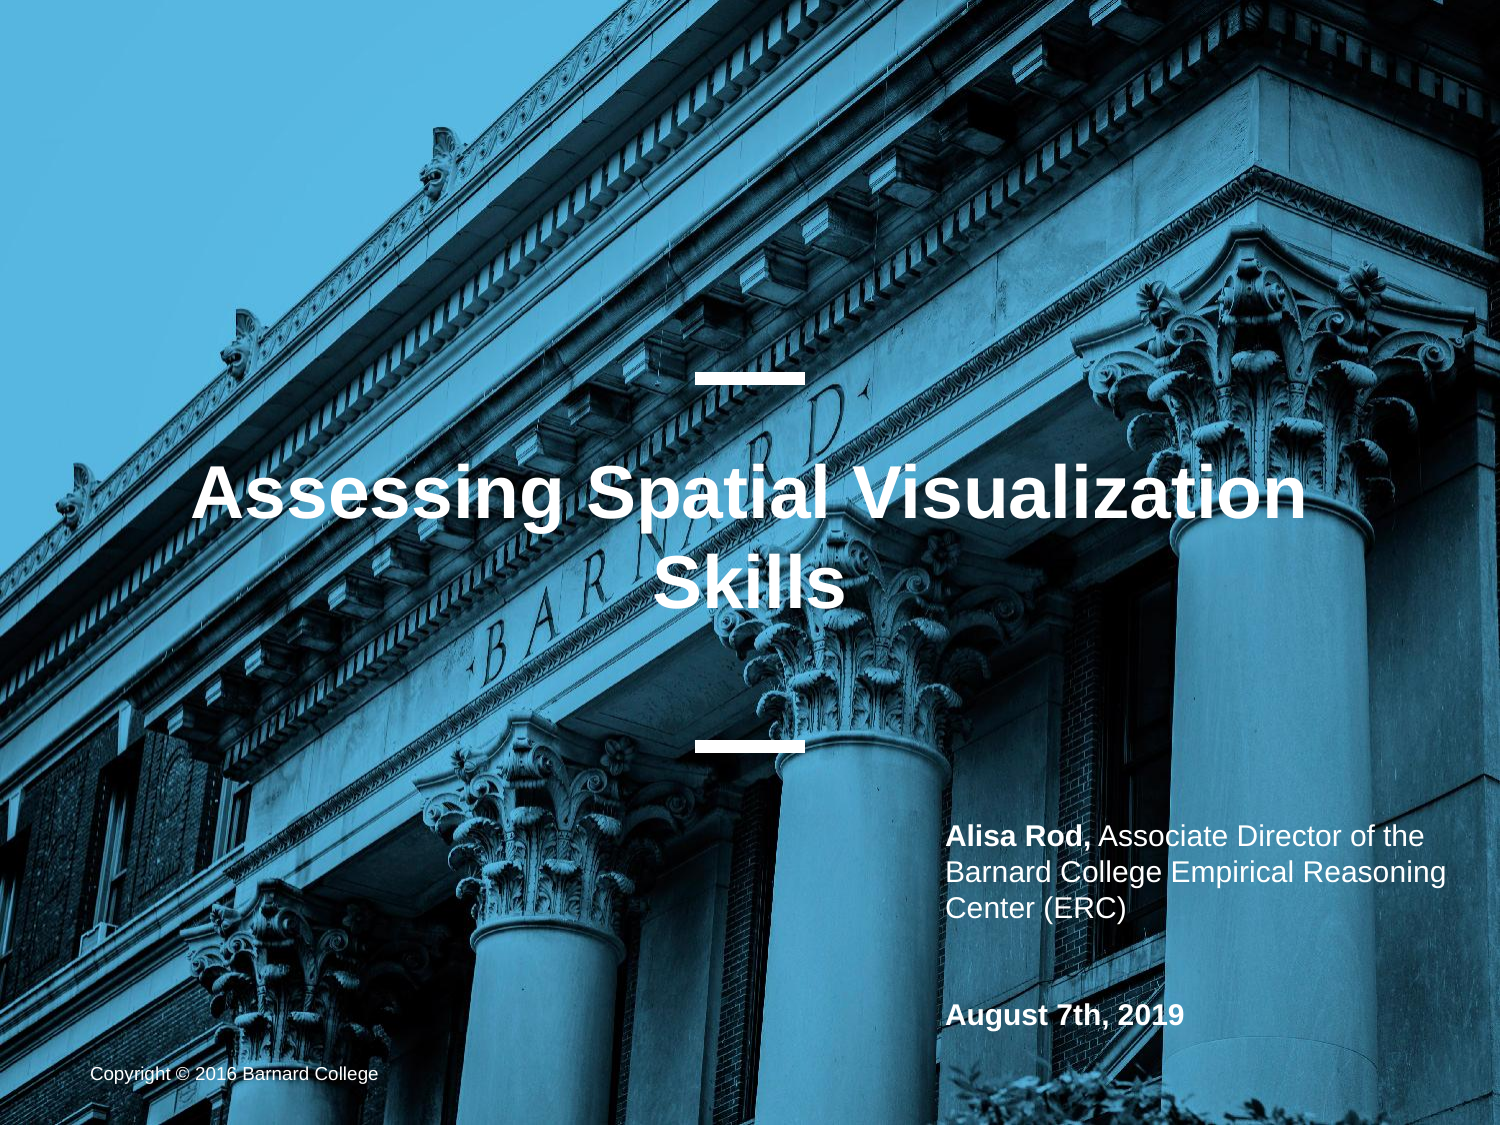

# Assessing Spatial Visualization Skills
Alisa Rod, Associate Director of the Barnard College Empirical Reasoning Center (ERC)

August 7th, 2019

Copyright © 2016 Barnard College